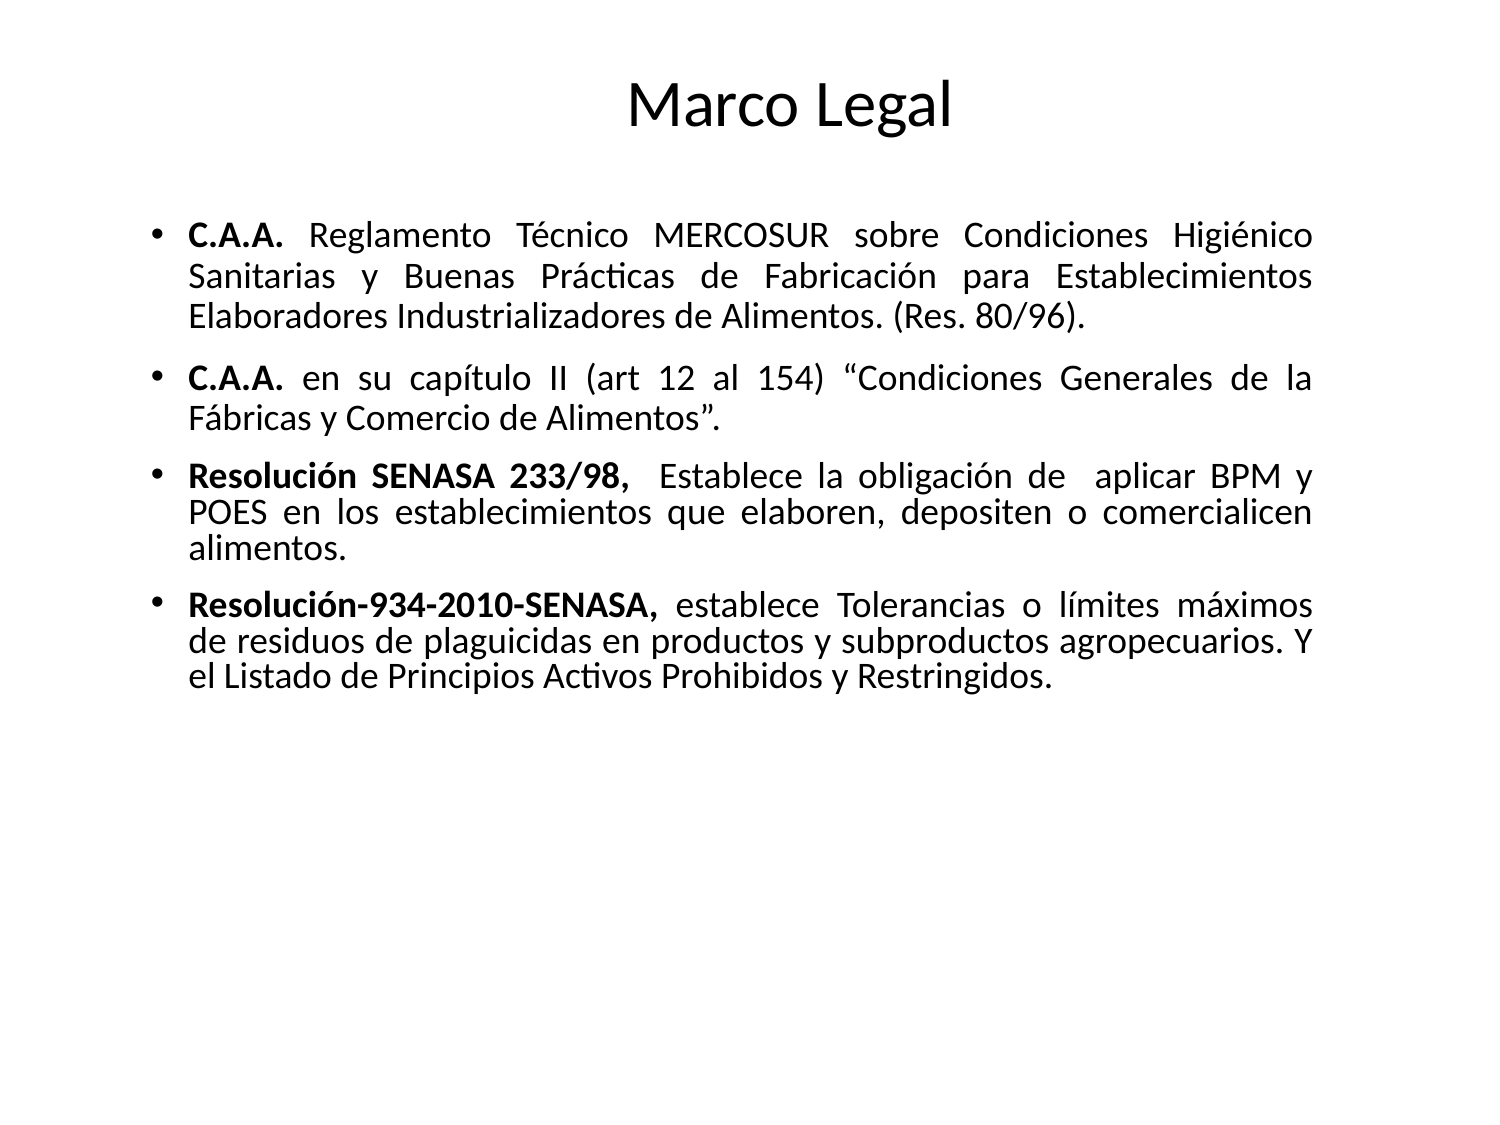

# Marco Legal
C.A.A. Reglamento Técnico MERCOSUR sobre Condiciones Higiénico Sanitarias y Buenas Prácticas de Fabricación para Establecimientos Elaboradores Industrializadores de Alimentos. (Res. 80/96).
C.A.A. en su capítulo II (art 12 al 154) “Condiciones Generales de la Fábricas y Comercio de Alimentos”.
Resolución SENASA 233/98,  Establece la obligación de  aplicar BPM y POES en los establecimientos que elaboren, depositen o comercialicen alimentos.
Resolución-934-2010-SENASA, establece Tolerancias o límites máximos de residuos de plaguicidas en productos y subproductos agropecuarios. Y el Listado de Principios Activos Prohibidos y Restringidos.